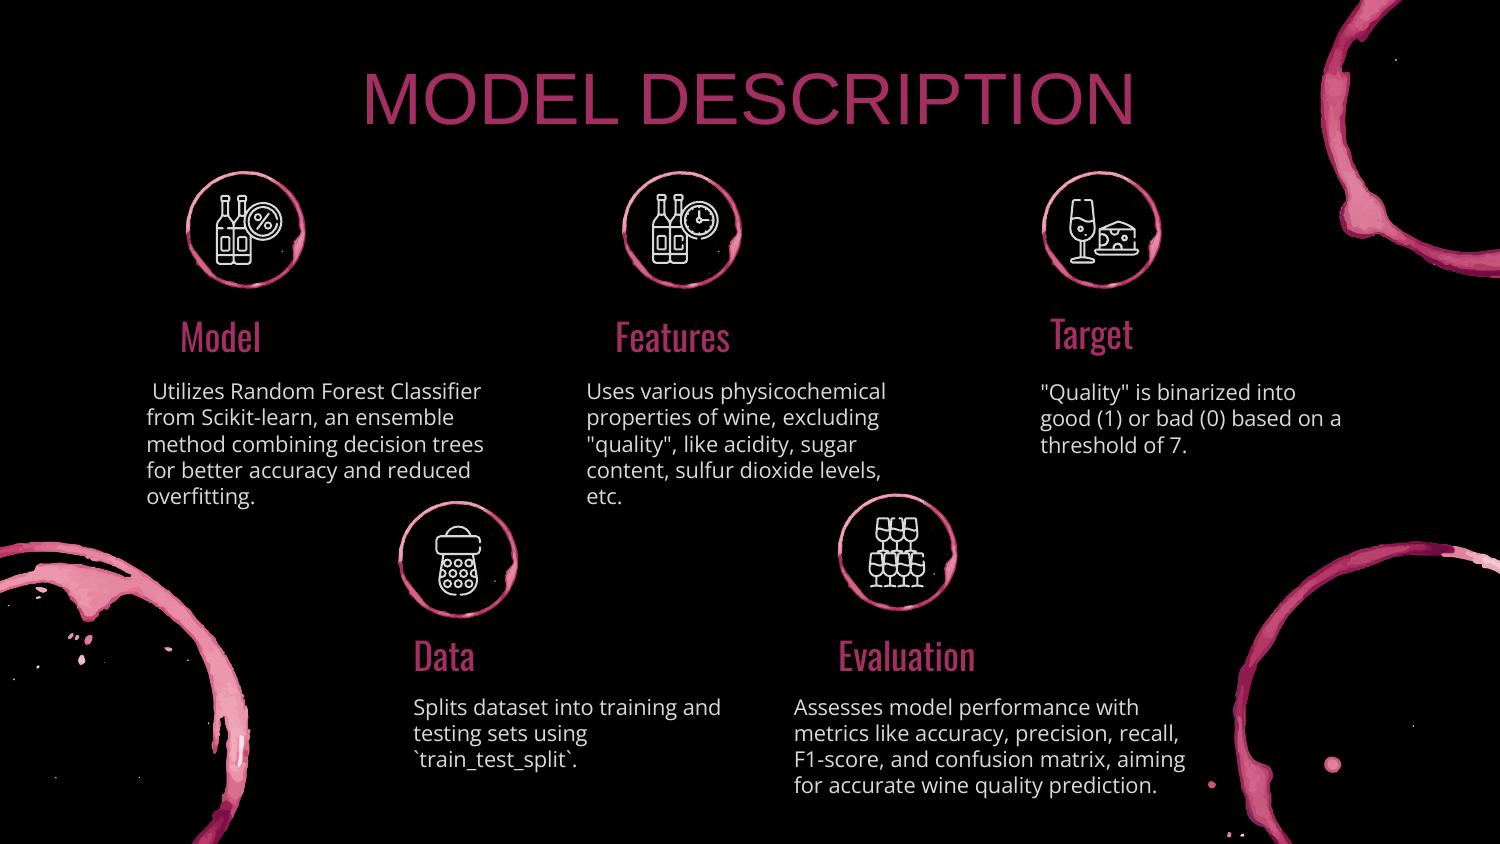

# MODEL DESCRIPTION

Target
Model
Features
 Utilizes Random Forest Classifier from Scikit-learn, an ensemble method combining decision trees for better accuracy and reduced overfitting.
Uses various physicochemical properties of wine, excluding "quality", like acidity, sugar content, sulfur dioxide levels, etc.
"Quality" is binarized into good (1) or bad (0) based on a threshold of 7.

Data
Evaluation
Splits dataset into training and testing sets using `train_test_split`.
Assesses model performance with metrics like accuracy, precision, recall, F1-score, and confusion matrix, aiming for accurate wine quality prediction.